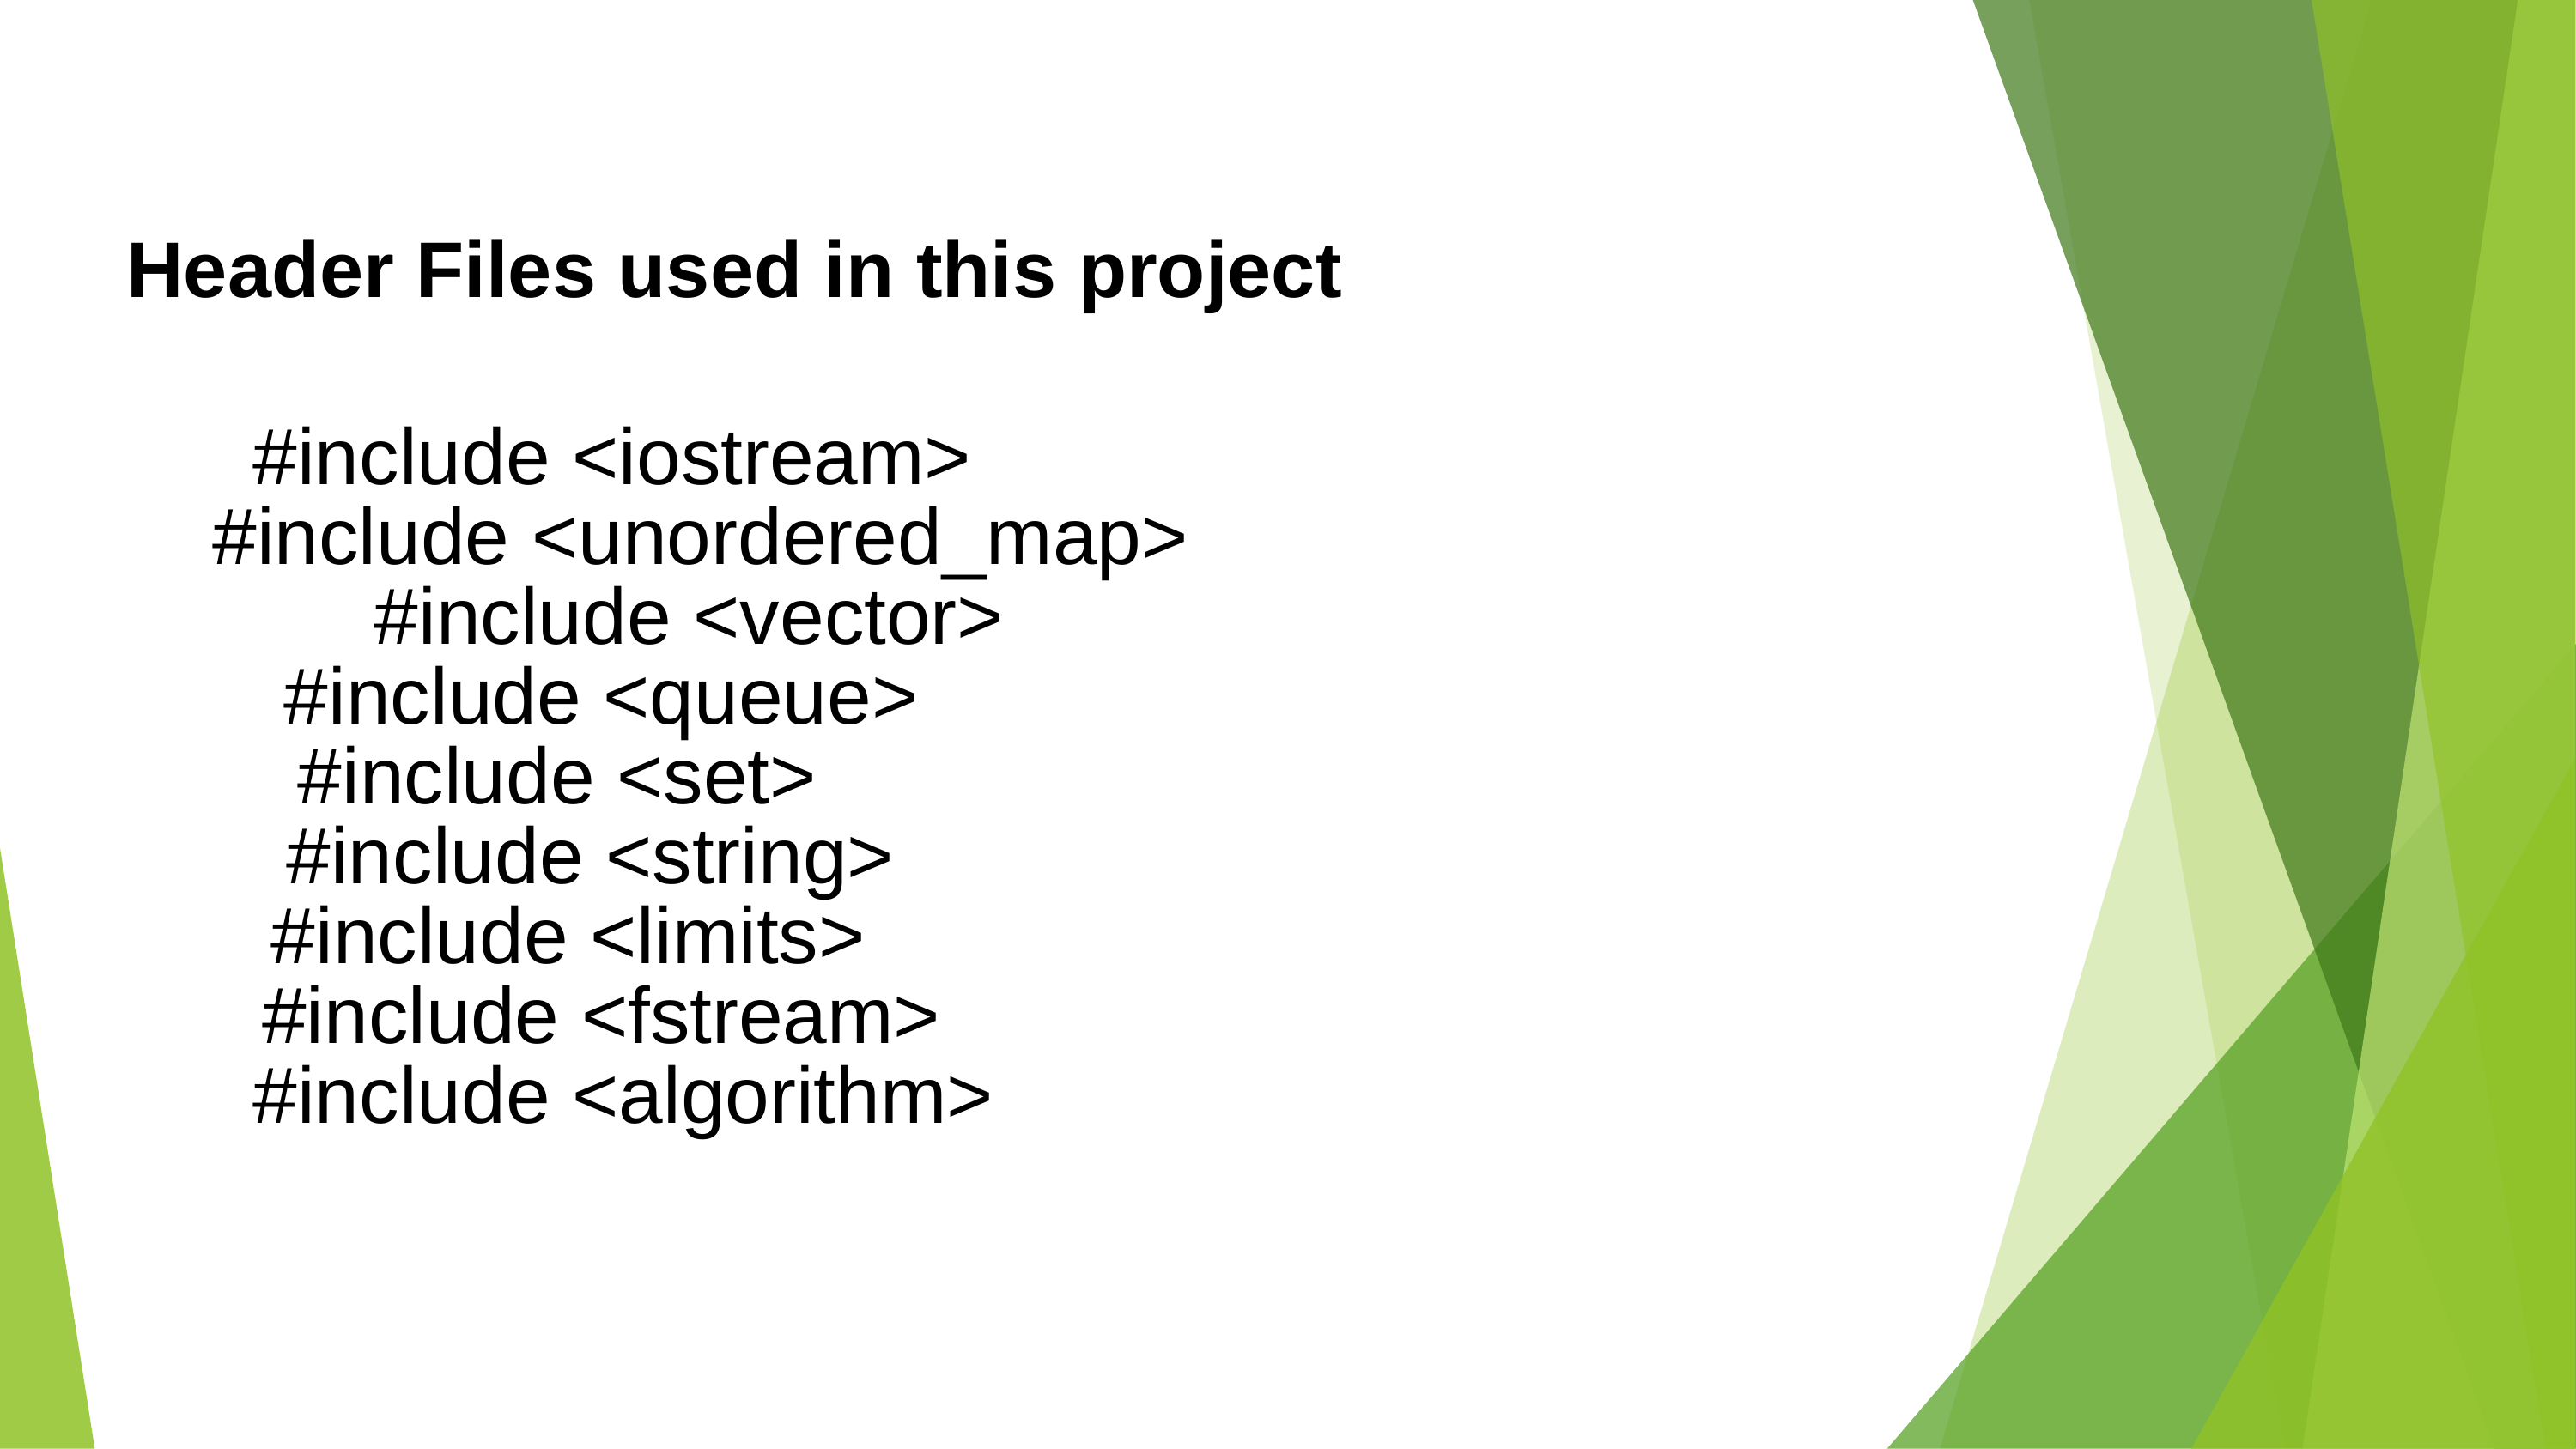

Header Files used in this project
     #include <iostream>
                 #include <unordered_map>                 #include <vector>
     #include <queue>
#include <set>
   #include <string>
 #include <limits>
     #include <fstream>
      #include <algorithm>